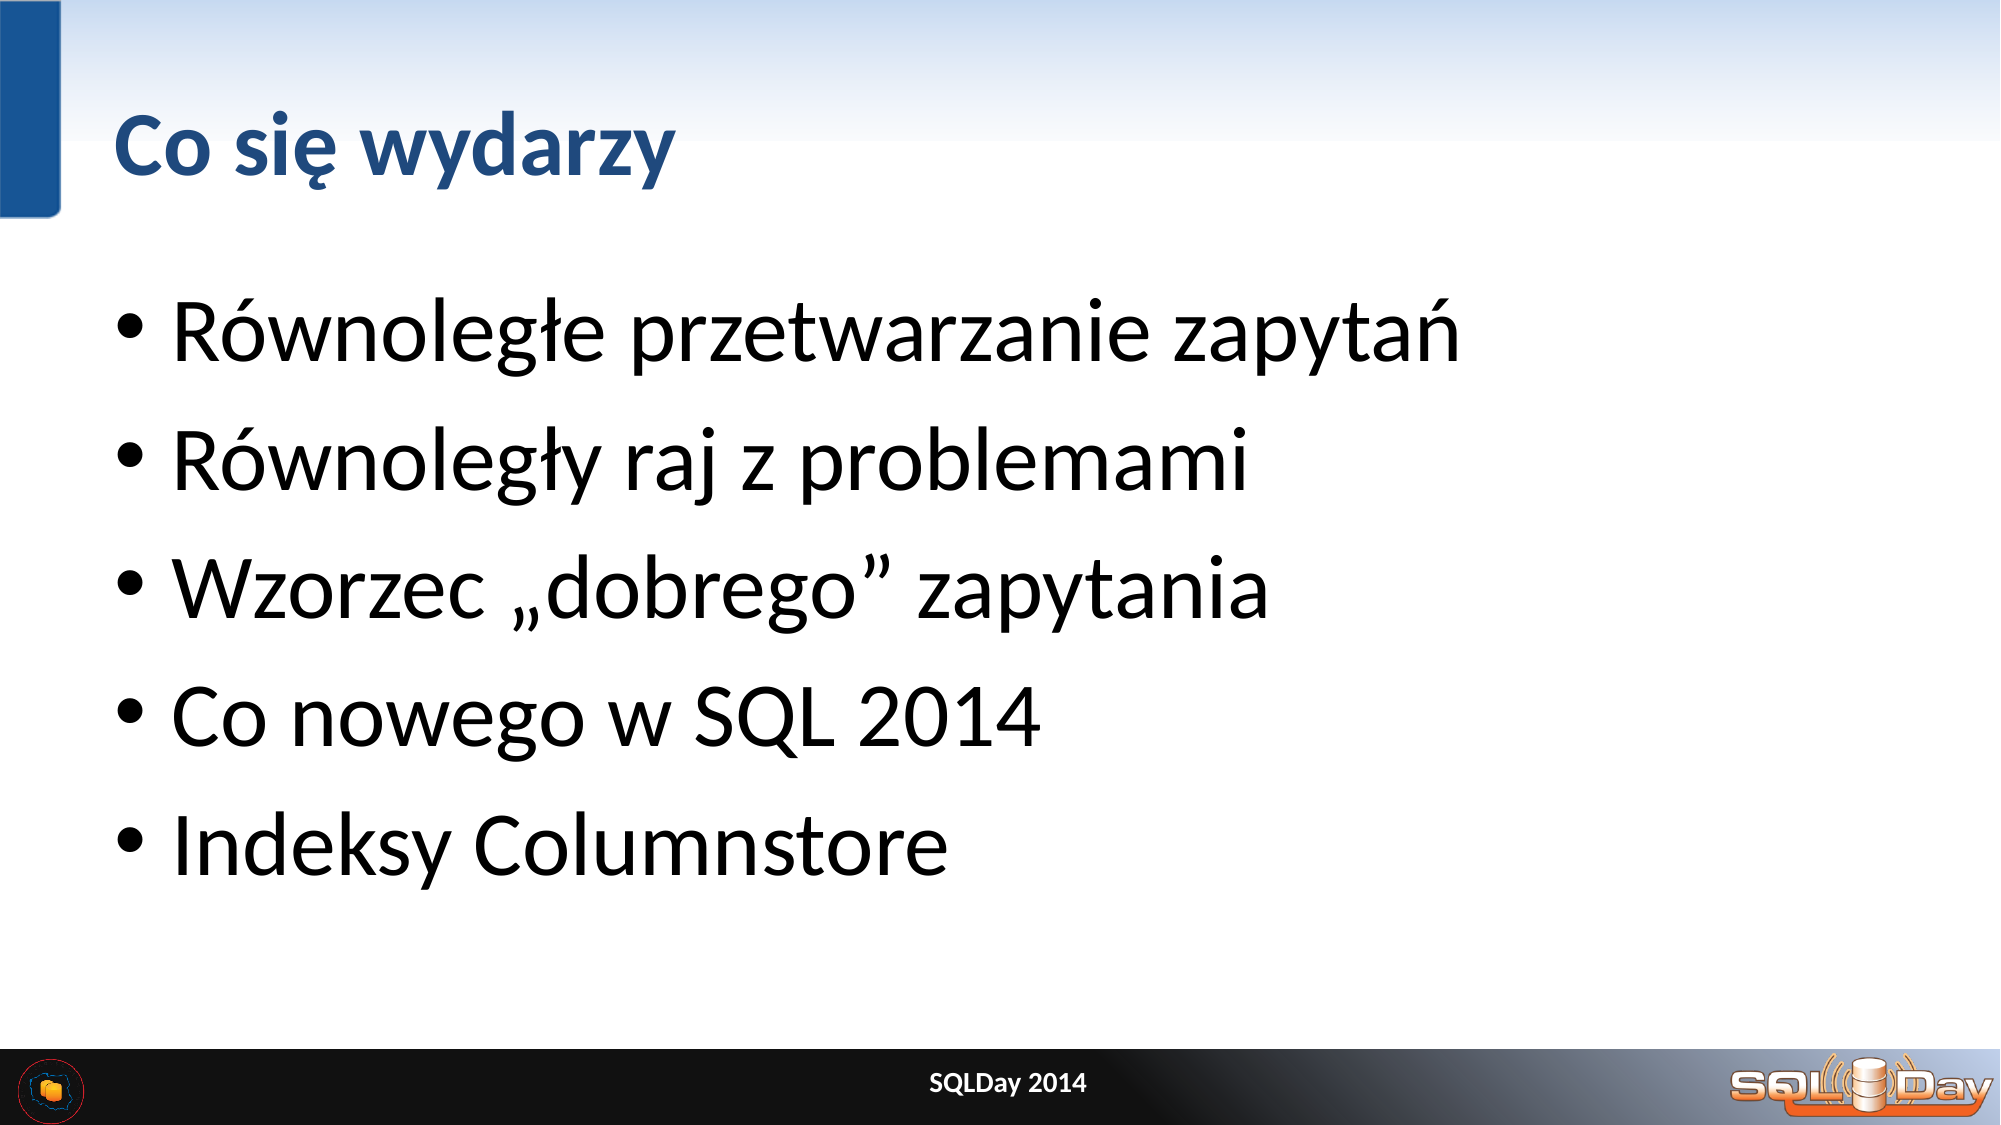

# Co się wydarzy
Równoległe przetwarzanie zapytań
Równoległy raj z problemami
Wzorzec „dobrego” zapytania
Co nowego w SQL 2014
Indeksy Columnstore

SQLDay 2014